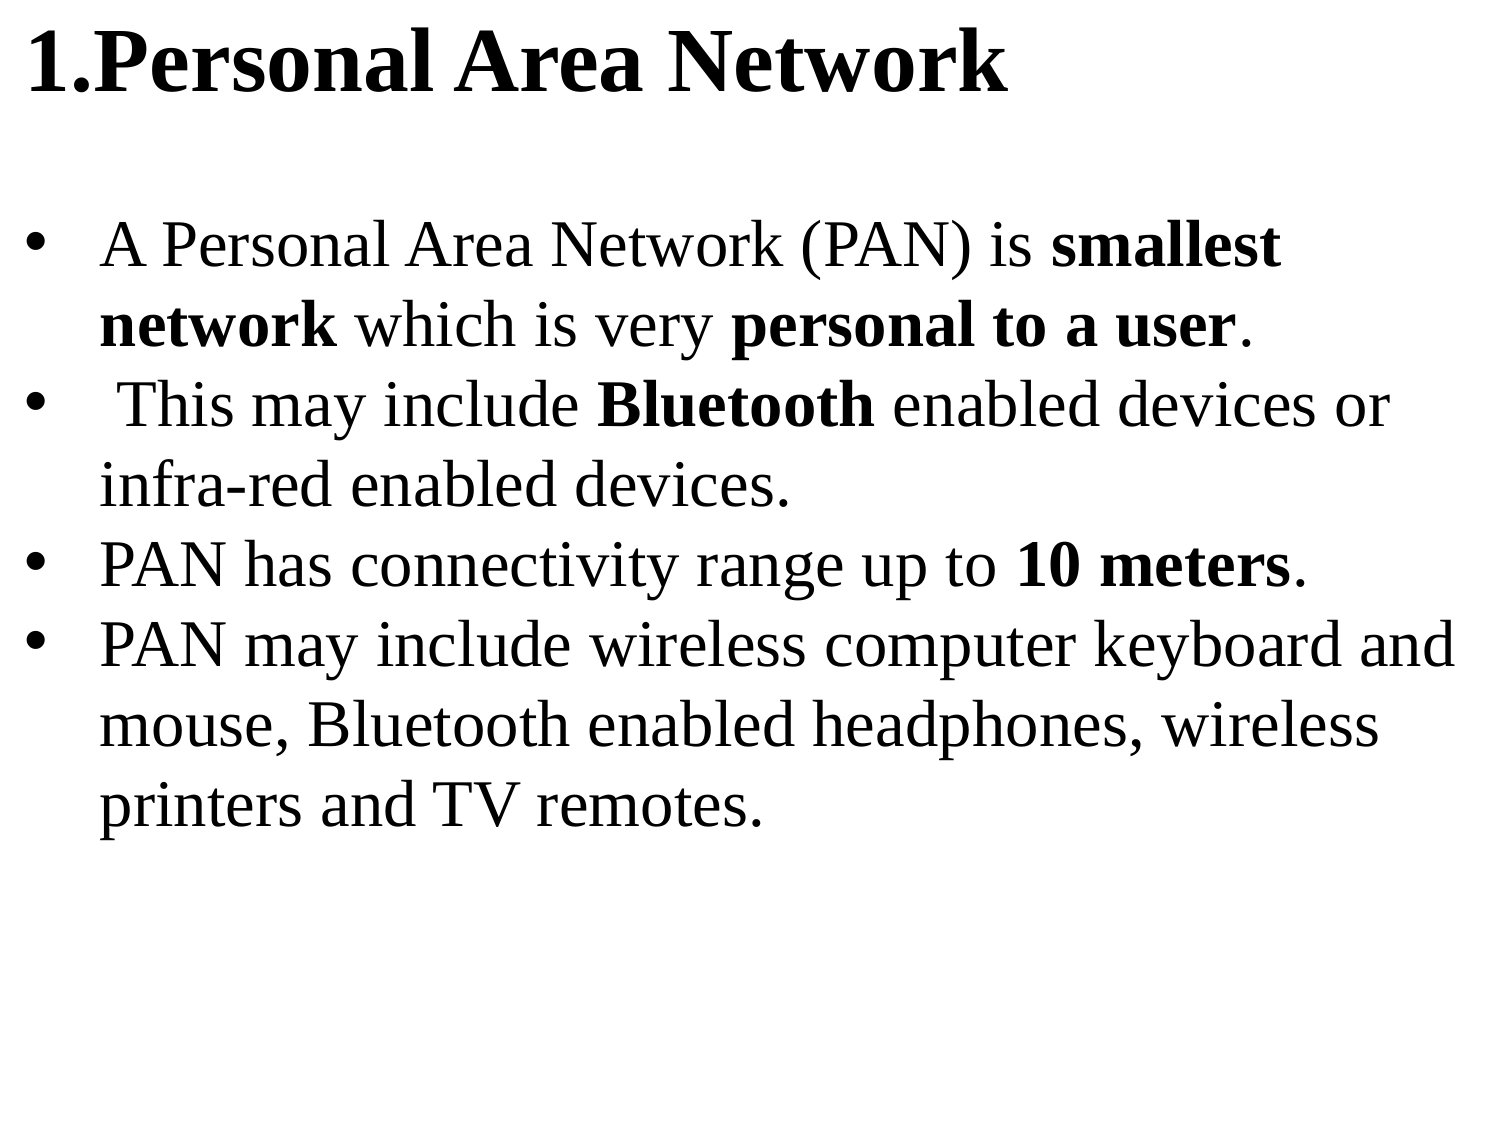

1.Personal Area Network
A Personal Area Network (PAN) is smallest network which is very personal to a user.
 This may include Bluetooth enabled devices or infra-red enabled devices.
PAN has connectivity range up to 10 meters.
PAN may include wireless computer keyboard and mouse, Bluetooth enabled headphones, wireless printers and TV remotes.